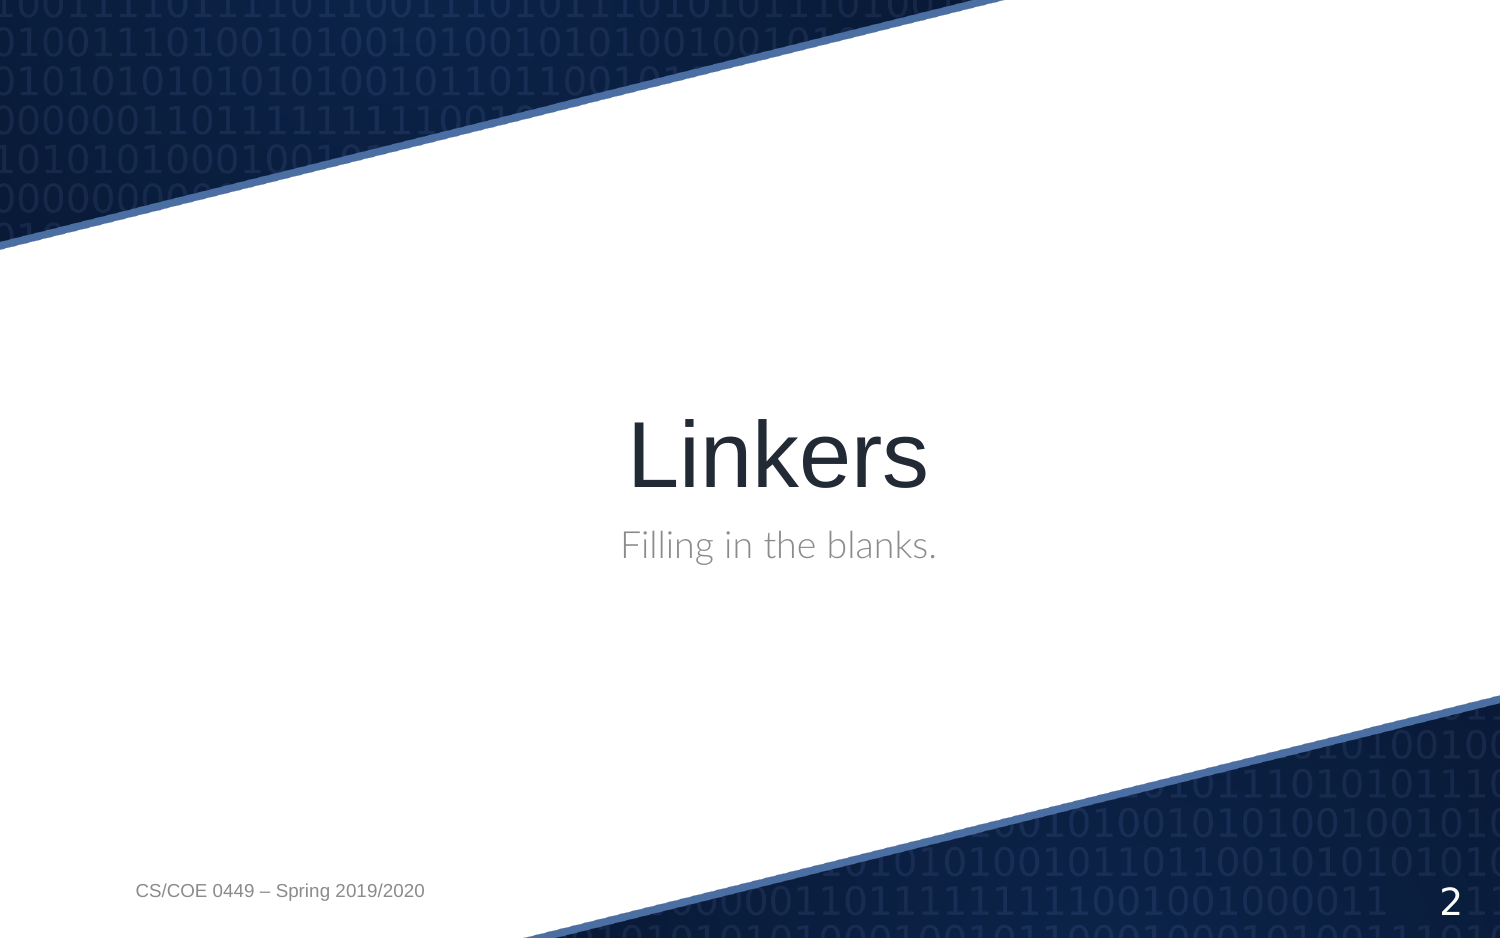

# Linkers
Filling in the blanks.
CS/COE 0449 – Spring 2019/2020
2